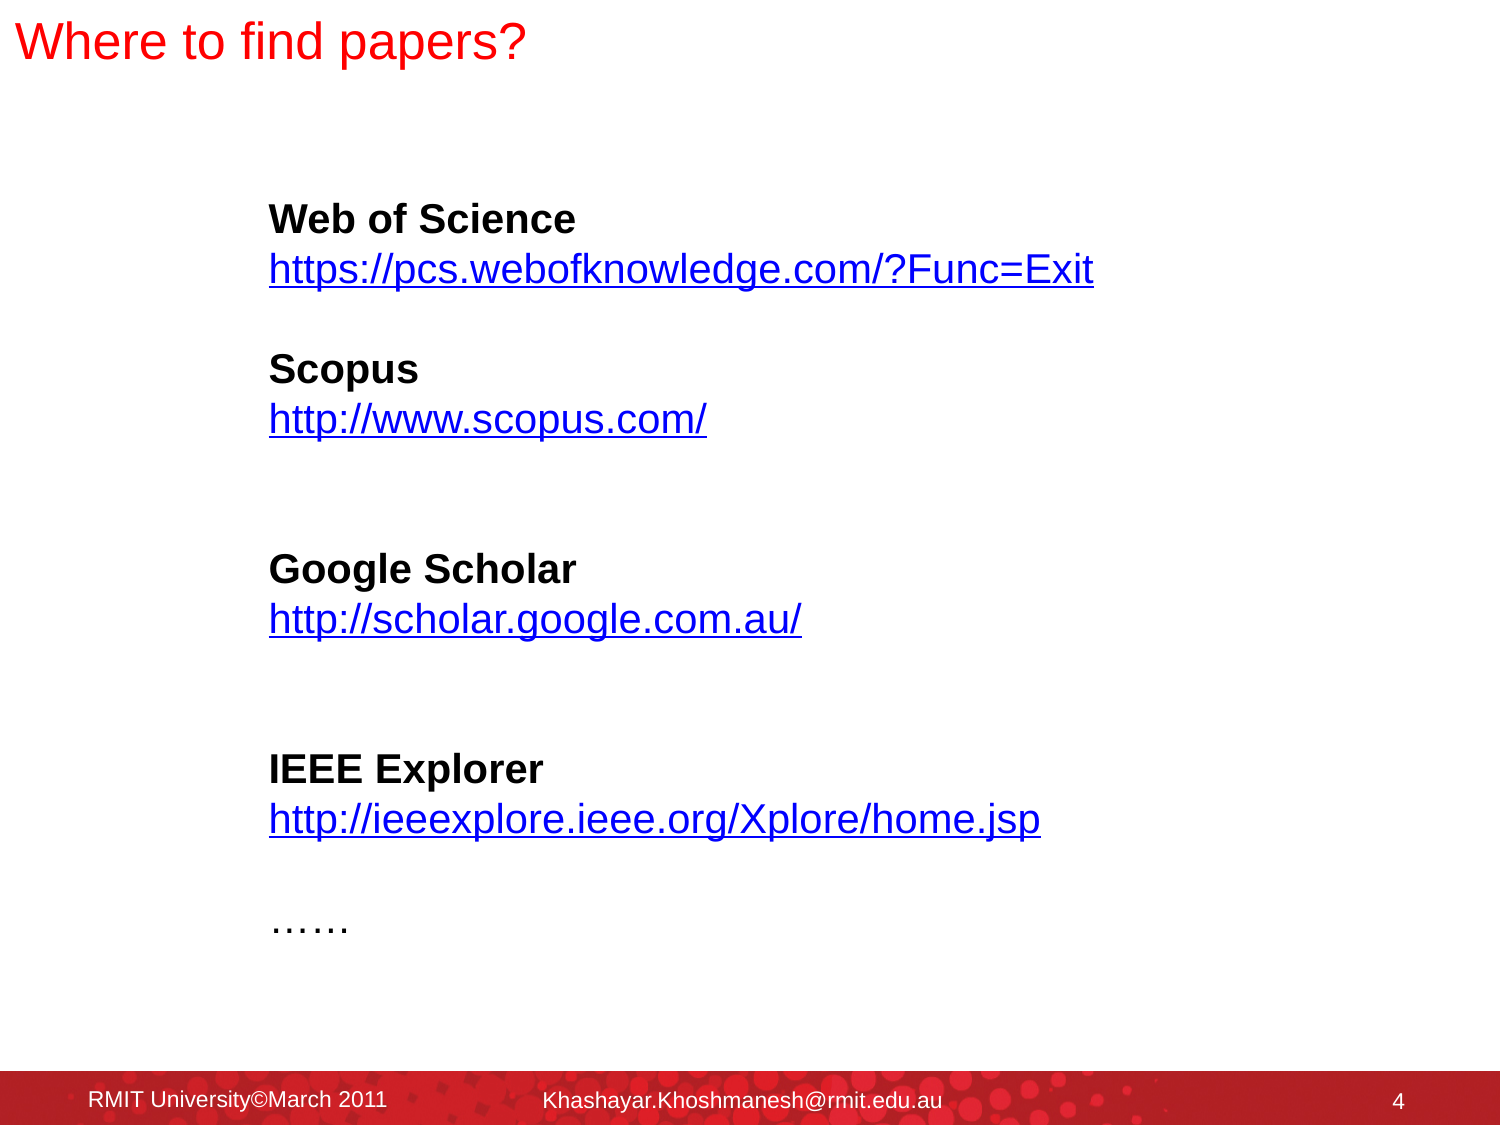

Where to find papers?
Web of Science
https://pcs.webofknowledge.com/?Func=Exit

Scopus
http://www.scopus.com/

Google Scholar
http://scholar.google.com.au/

IEEE Explorer http://ieeexplore.ieee.org/Xplore/home.jsp

……
RMIT University©March 2011
Khashayar.Khoshmanesh@rmit.edu.au
4